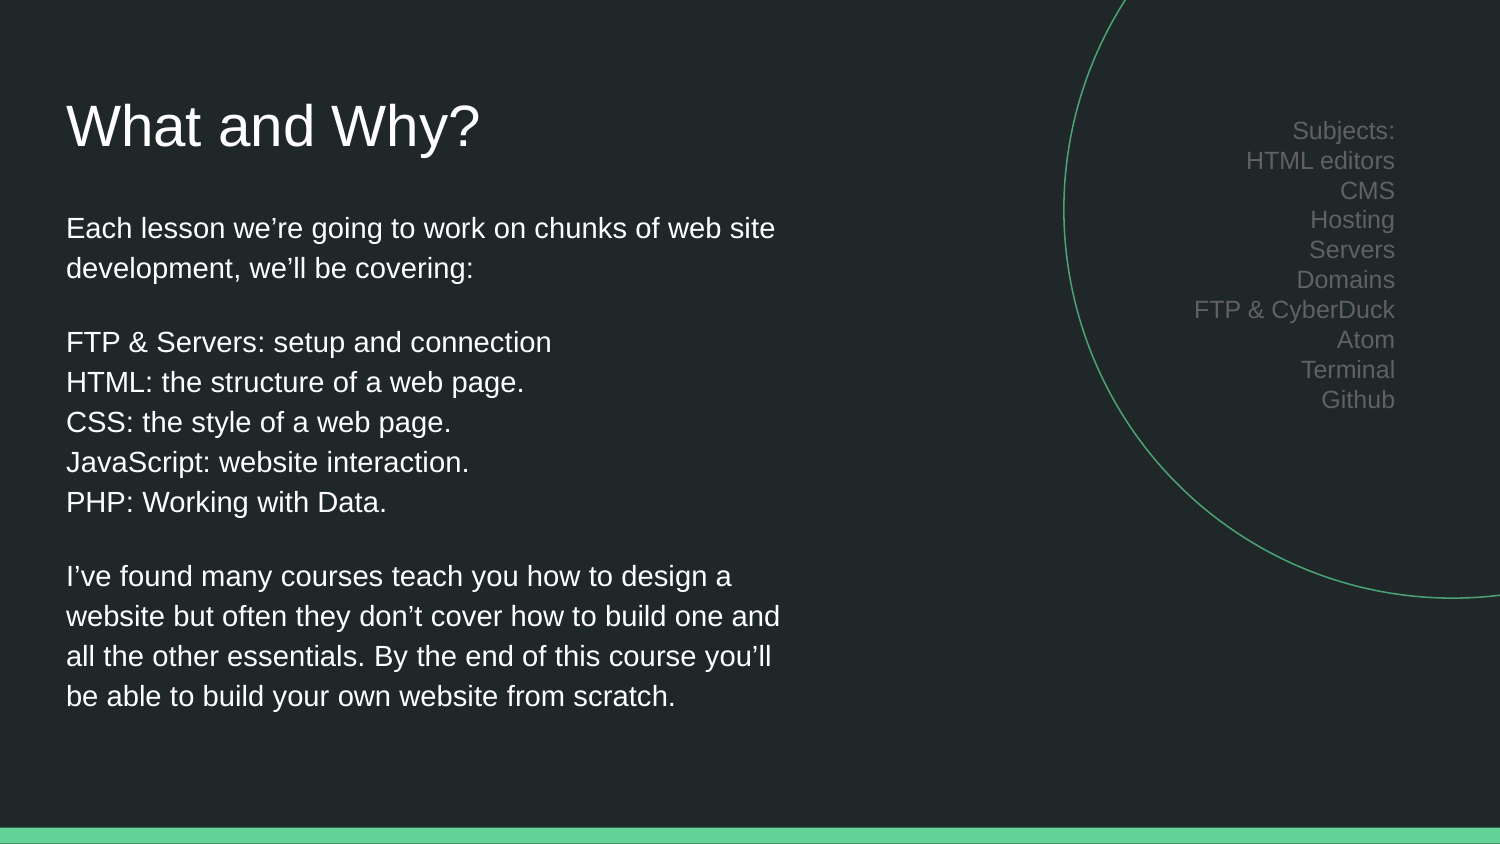

# What and Why?
Subjects:
HTML editors
CMS
Hosting
Servers
Domains
FTP & CyberDuck
Atom
Terminal
Github

Each lesson we’re going to work on chunks of web site development, we’ll be covering:
FTP & Servers: setup and connection
HTML: the structure of a web page.
CSS: the style of a web page.
JavaScript: website interaction.
PHP: Working with Data.
I’ve found many courses teach you how to design a website but often they don’t cover how to build one and all the other essentials. By the end of this course you’ll be able to build your own website from scratch.